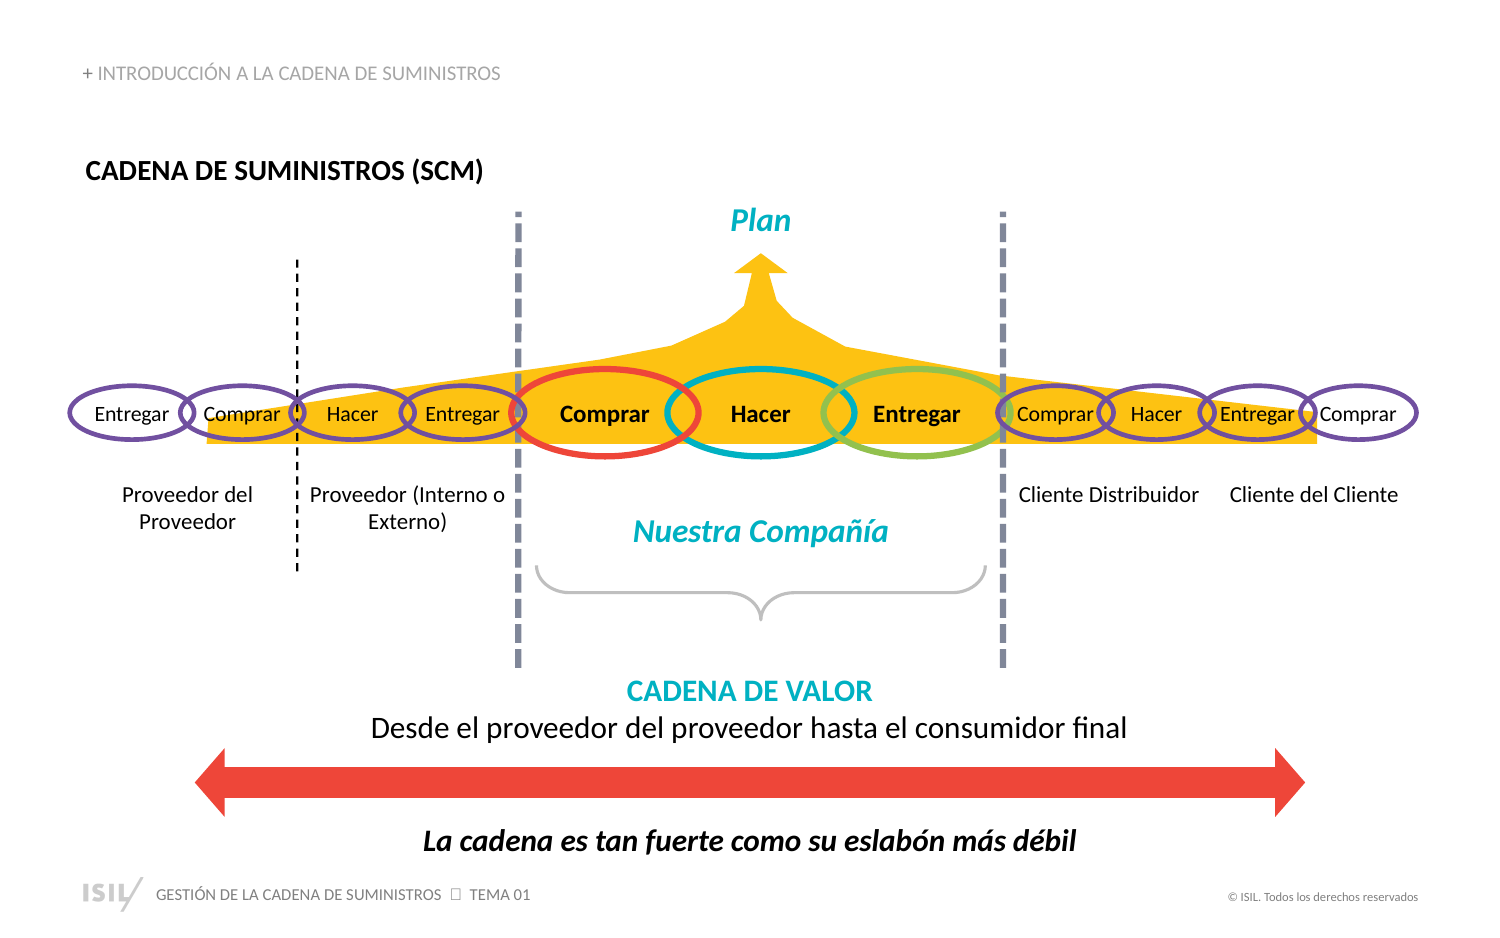

+ INTRODUCCIÓN A LA CADENA DE SUMINISTROS
CADENA DE SUMINISTROS (SCM)
Plan

Comprar
Entregar
Hacer
Entregar
Comprar
Hacer
Entregar
Comprar
Hacer
Entregar
Comprar
Proveedor del Proveedor
Proveedor (Interno o Externo)
Cliente Distribuidor
Cliente del Cliente
Nuestra Compañía
CADENA DE VALOR
Desde el proveedor del proveedor hasta el consumidor final

La cadena es tan fuerte como su eslabón más débil